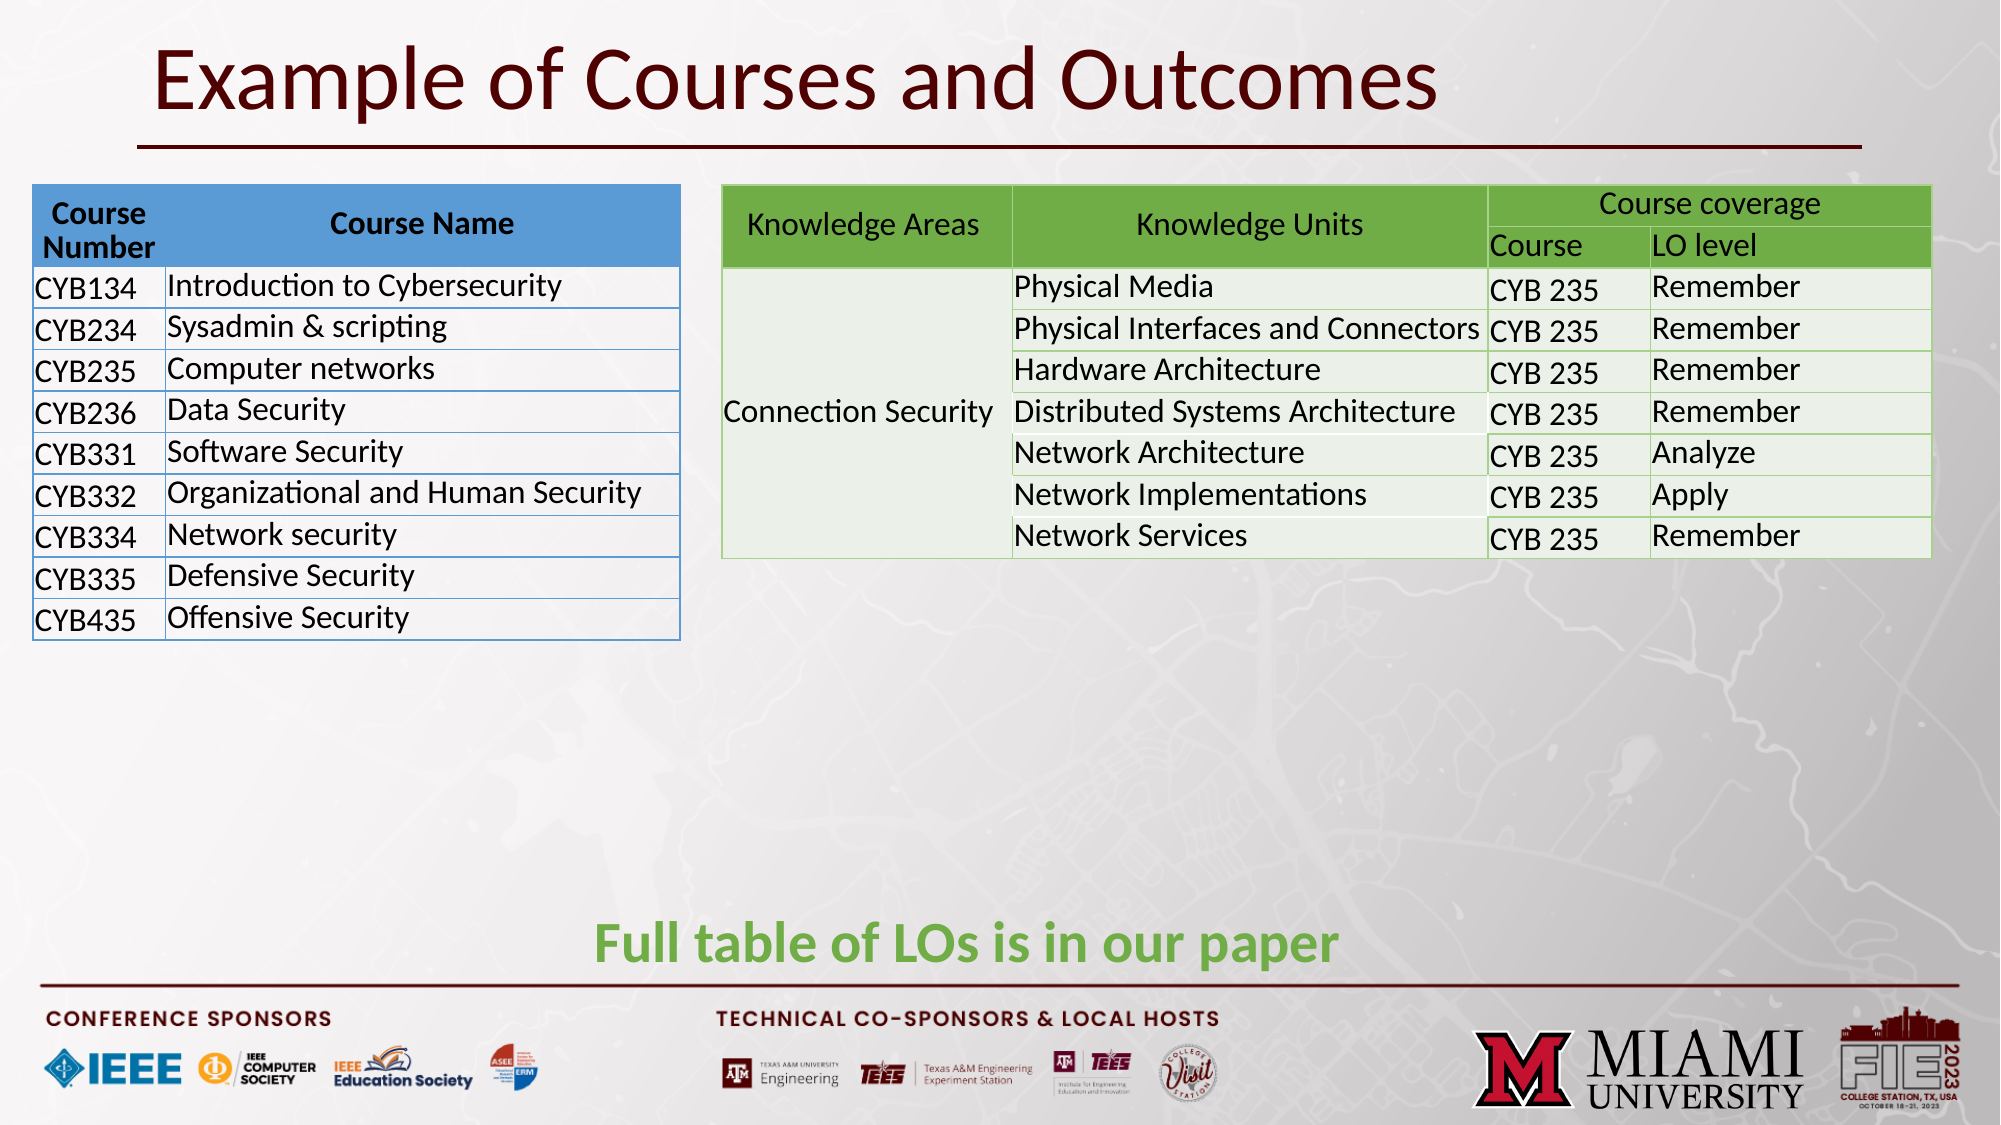

# Example of Courses and Outcomes
| Course Number | Course Name |
| --- | --- |
| CYB134 | Introduction to Cybersecurity |
| CYB234 | Sysadmin & scripting |
| CYB235 | Computer networks |
| CYB236 | Data Security |
| CYB331 | Software Security |
| CYB332 | Organizational and Human Security |
| CYB334 | Network security |
| CYB335 | Defensive Security |
| CYB435 | Offensive Security |
| Knowledge Areas | Knowledge Units | Course coverage |  |
| --- | --- | --- | --- |
|  |  | Course | LO level |
| Connection Security | Physical Media | CYB 235 | Remember |
|  | Physical Interfaces and Connectors | CYB 235 | Remember |
|  | Hardware Architecture | CYB 235 | Remember |
|  | Distributed Systems Architecture | CYB 235 | Remember |
|  | Network Architecture | CYB 235 | Analyze |
|  | Network Implementations | CYB 235 | Apply |
|  | Network Services | CYB 235 | Remember |
Full table of LOs is in our paper